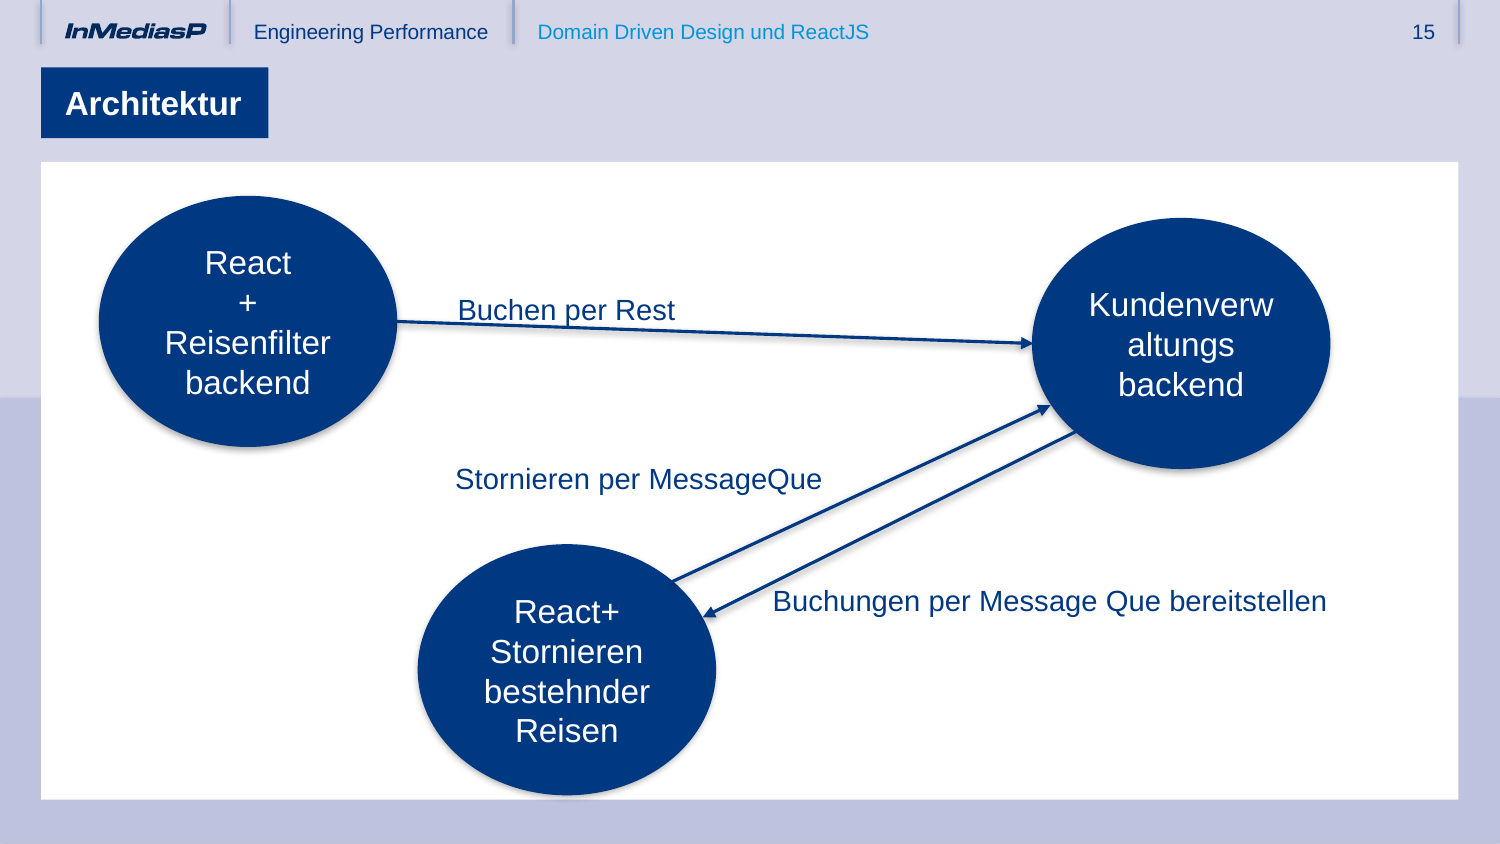

# Architektur
React
+
Reisenfilter backend
Kundenverwaltungs backend
Buchen per Rest
Stornieren per MessageQue
React+
Stornieren bestehnder Reisen
Buchungen per Message Que bereitstellen